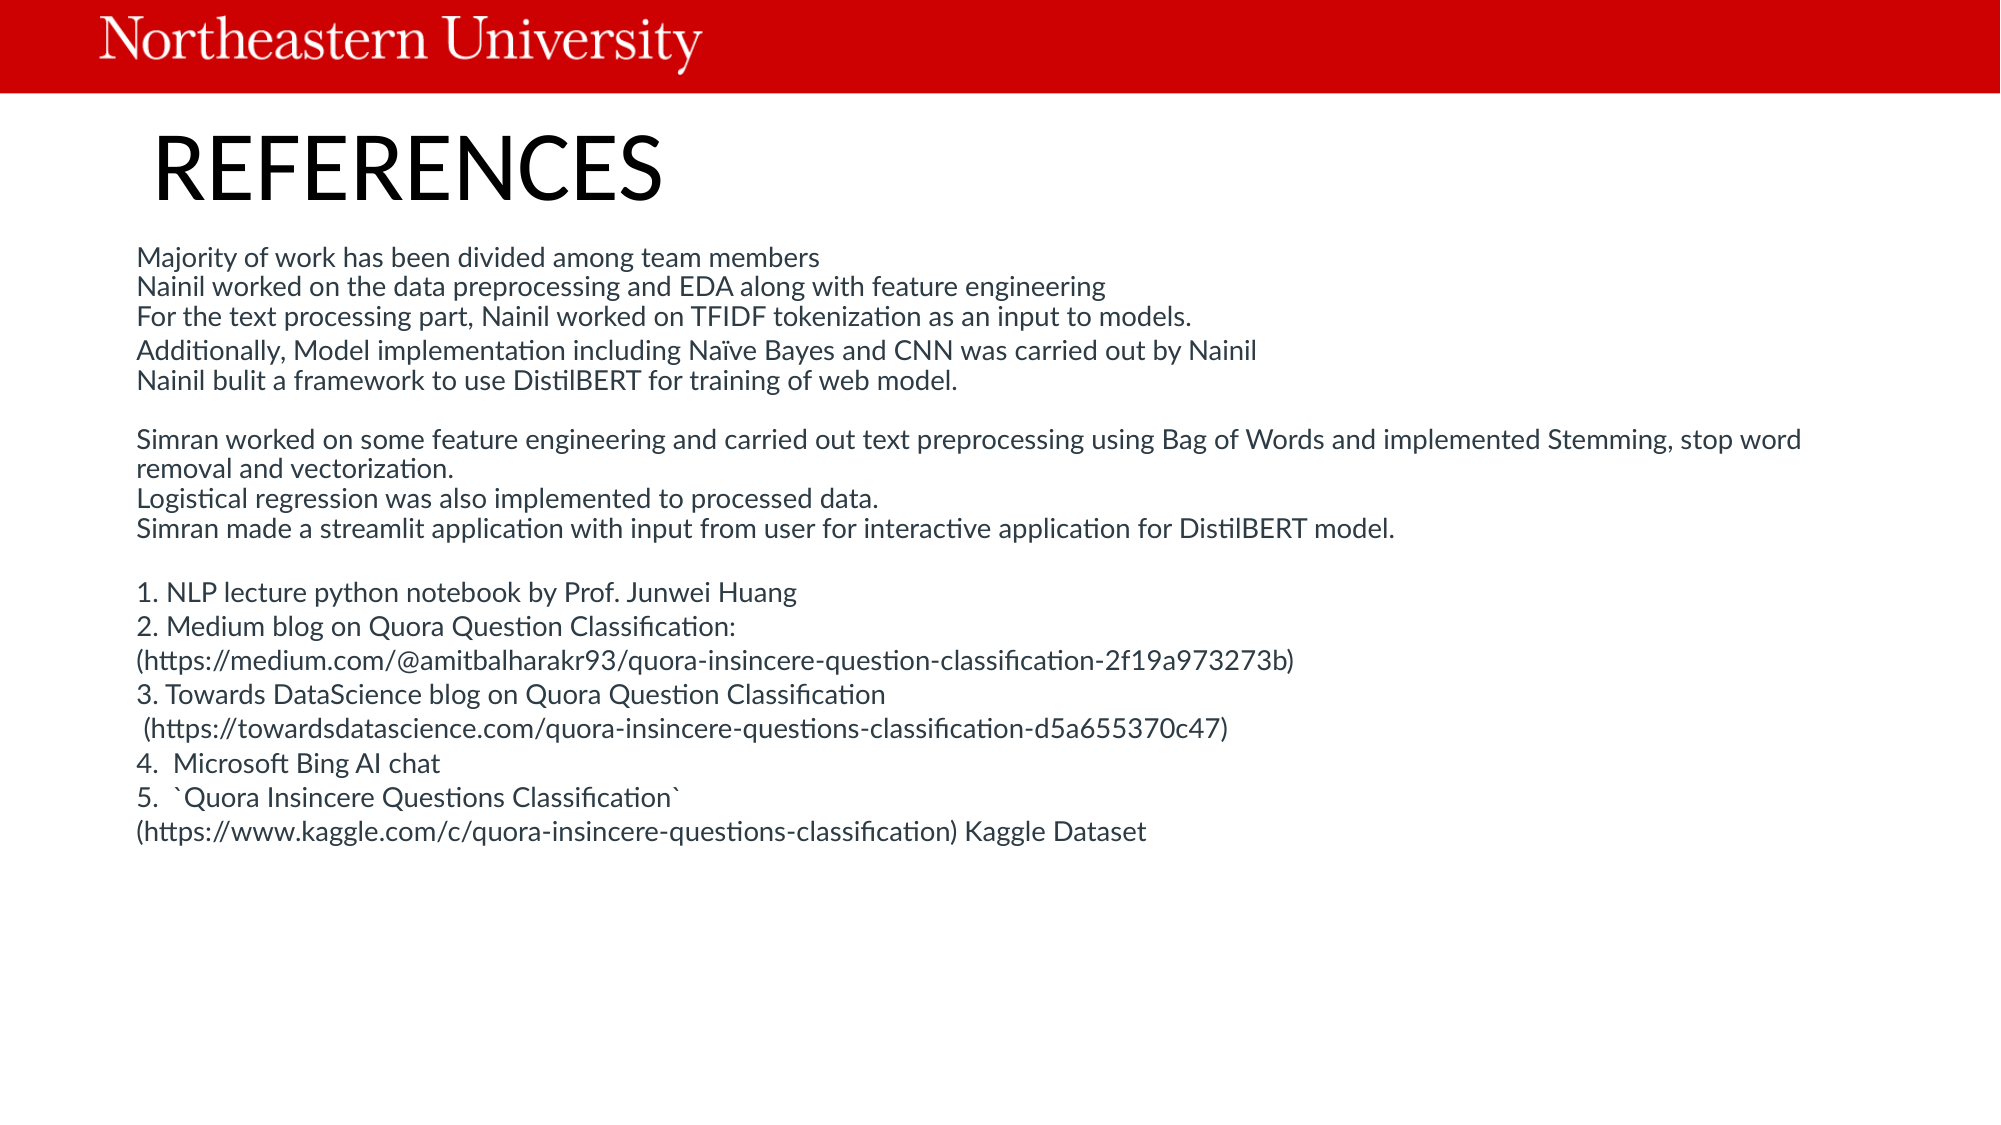

# REFERENCES

Majority of work has been divided among team members
Nainil worked on the data preprocessing and EDA along with feature engineering
For the text processing part, Nainil worked on TFIDF tokenization as an input to models.
Additionally, Model implementation including Naïve Bayes and CNN was carried out by Nainil
Nainil bulit a framework to use DistilBERT for training of web model.
Simran worked on some feature engineering and carried out text preprocessing using Bag of Words and implemented Stemming, stop word removal and vectorization.
Logistical regression was also implemented to processed data.
Simran made a streamlit application with input from user for interactive application for DistilBERT model.
1. NLP lecture python notebook by Prof. Junwei Huang
2. Medium blog on Quora Question Classification:
(https://medium.com/@amitbalharakr93/quora-insincere-question-classification-2f19a973273b)
3. Towards DataScience blog on Quora Question Classification
 (https://towardsdatascience.com/quora-insincere-questions-classification-d5a655370c47)
4.  Microsoft Bing AI chat
5.  `Quora Insincere Questions Classification`
(https://www.kaggle.com/c/quora-insincere-questions-classification) Kaggle Dataset